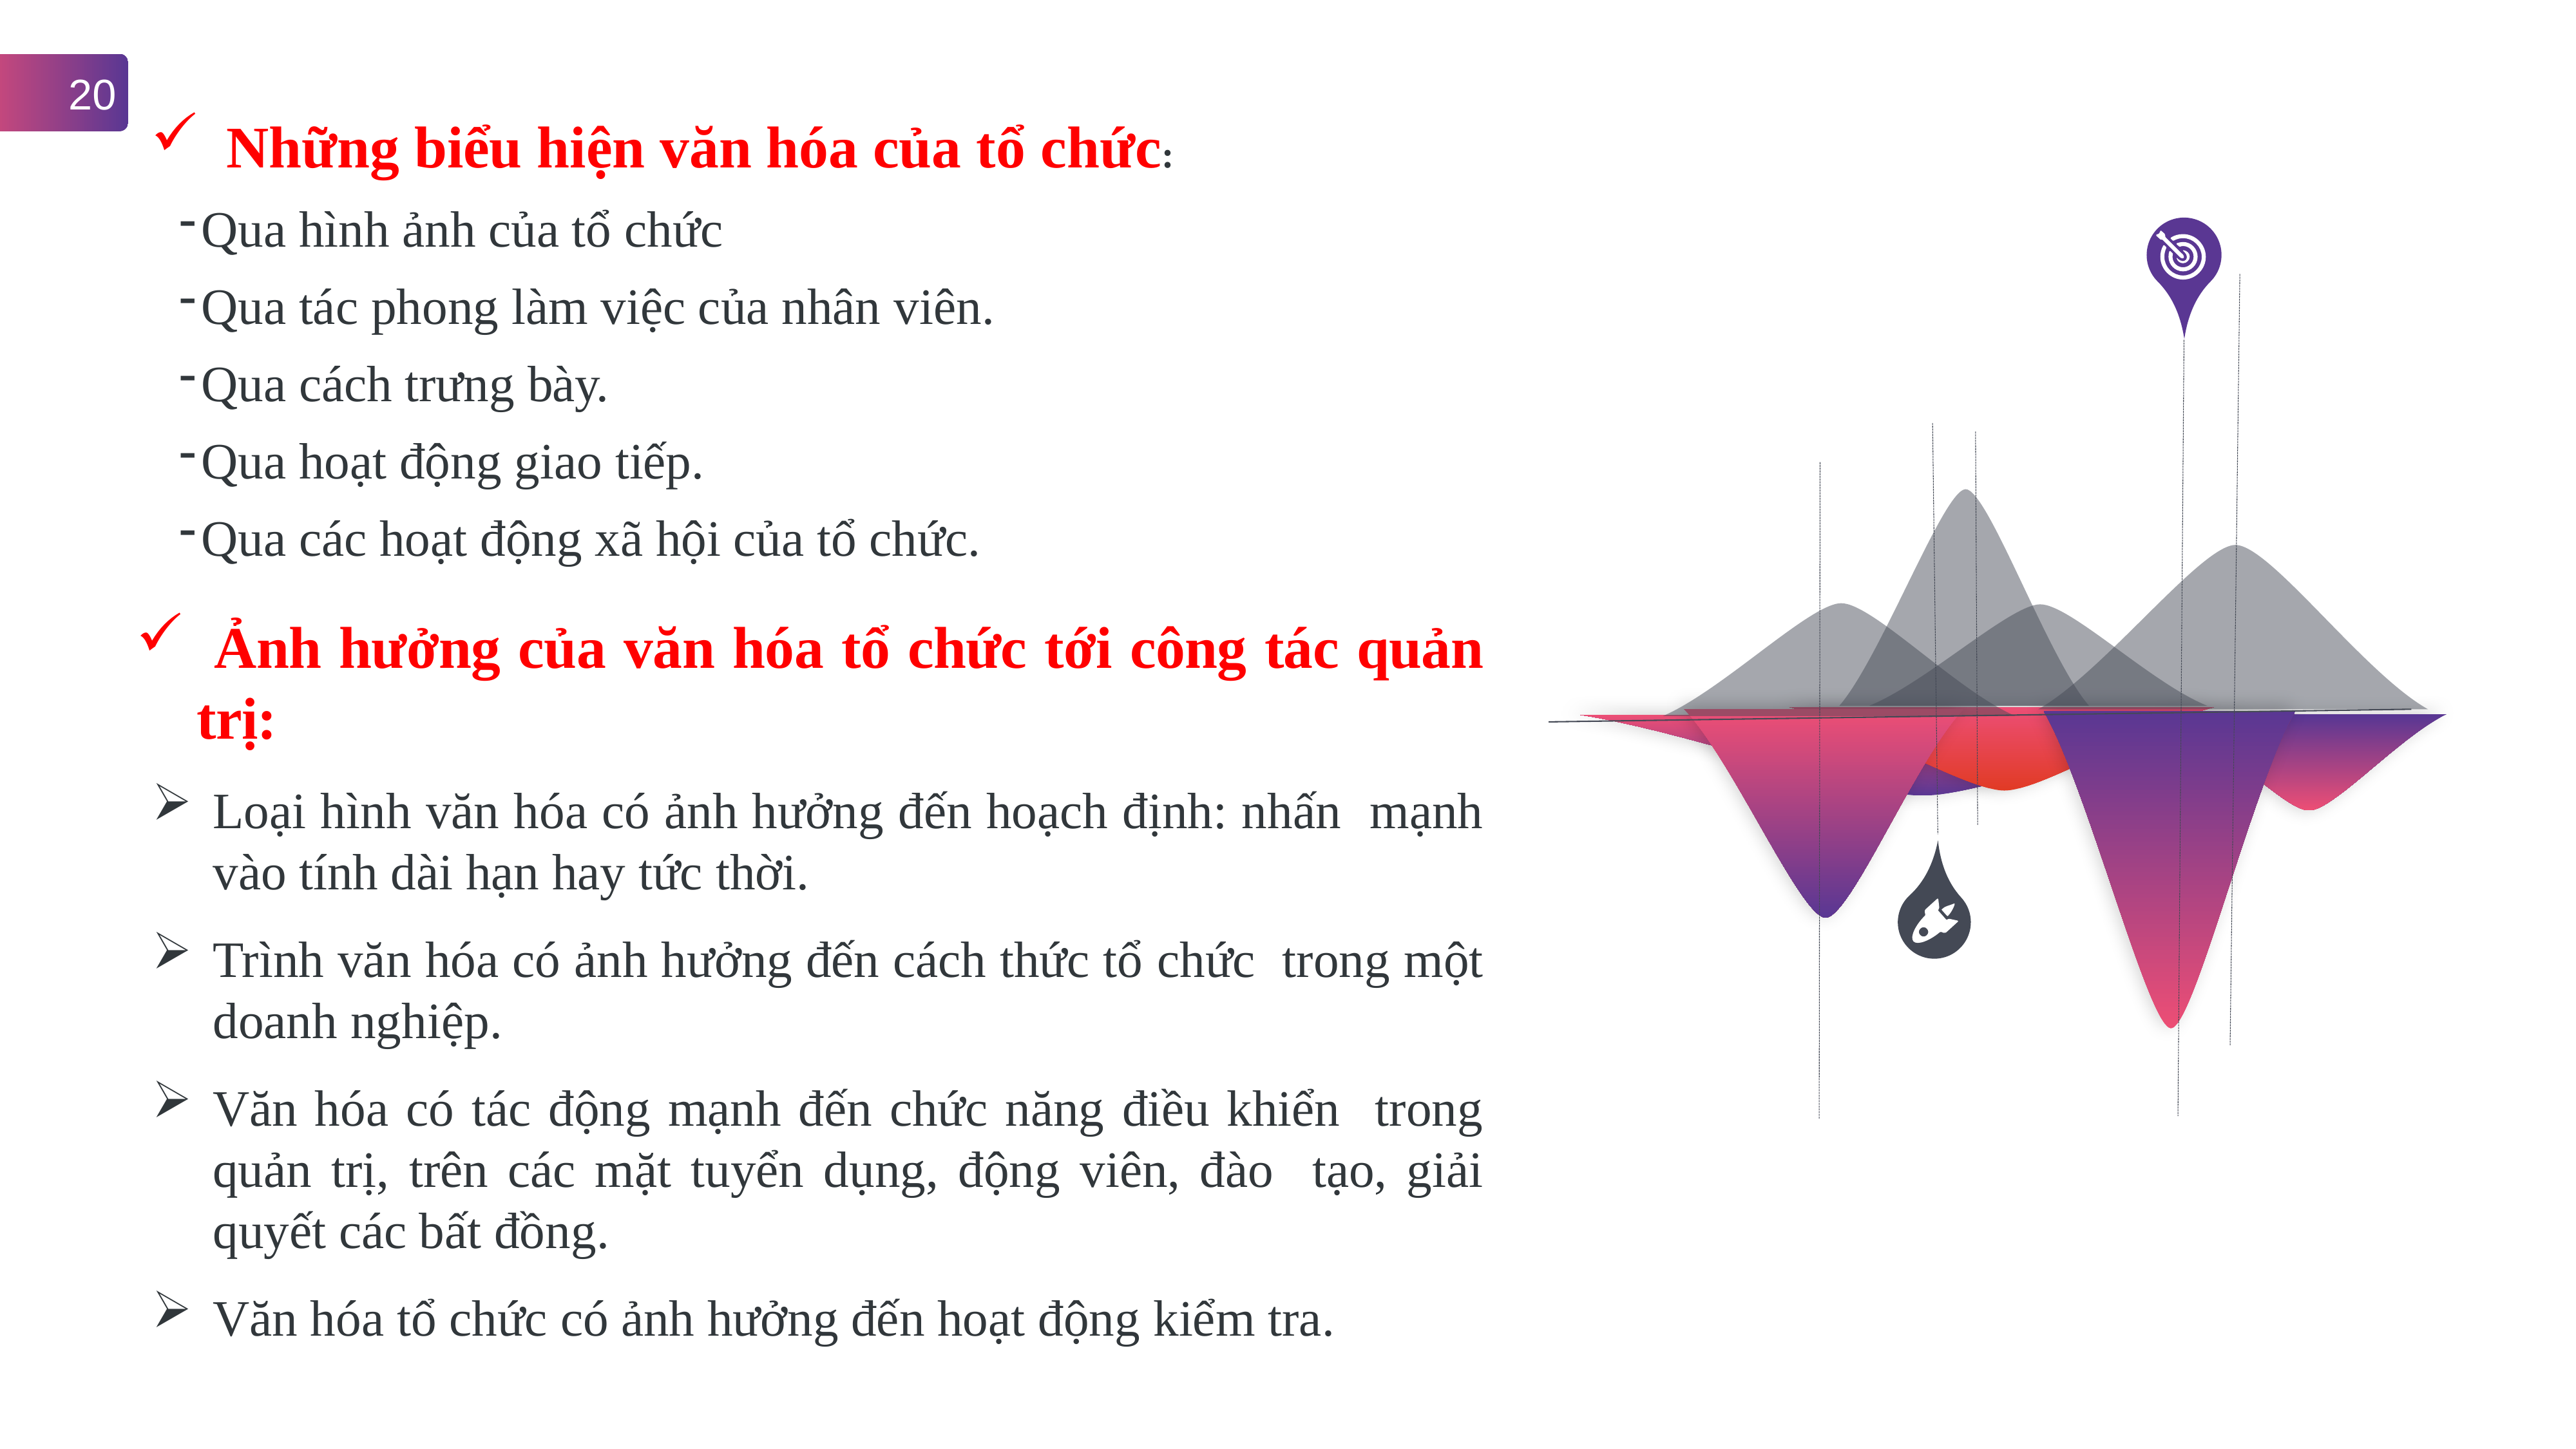

Những biểu hiện văn hóa của tổ chức:
Qua hình ảnh của tổ chức
Qua tác phong làm việc của nhân viên.
Qua cách trưng bày.
Qua hoạt động giao tiếp.
Qua các hoạt động xã hội của tổ chức.

 Ảnh hưởng của văn hóa tổ chức tới công tác quản trị:
Loại hình văn hóa có ảnh hưởng đến hoạch định: nhấn  mạnh vào tính dài hạn hay tức thời.
Trình văn hóa có ảnh hưởng đến cách thức tổ chức  trong một doanh nghiệp.
Văn hóa có tác động mạnh đến chức năng điều khiển  trong quản trị, trên các mặt tuyển dụng, động viên, đào  tạo, giải quyết các bất đồng.
Văn hóa tổ chức có ảnh hưởng đến hoạt động kiểm tra.

20